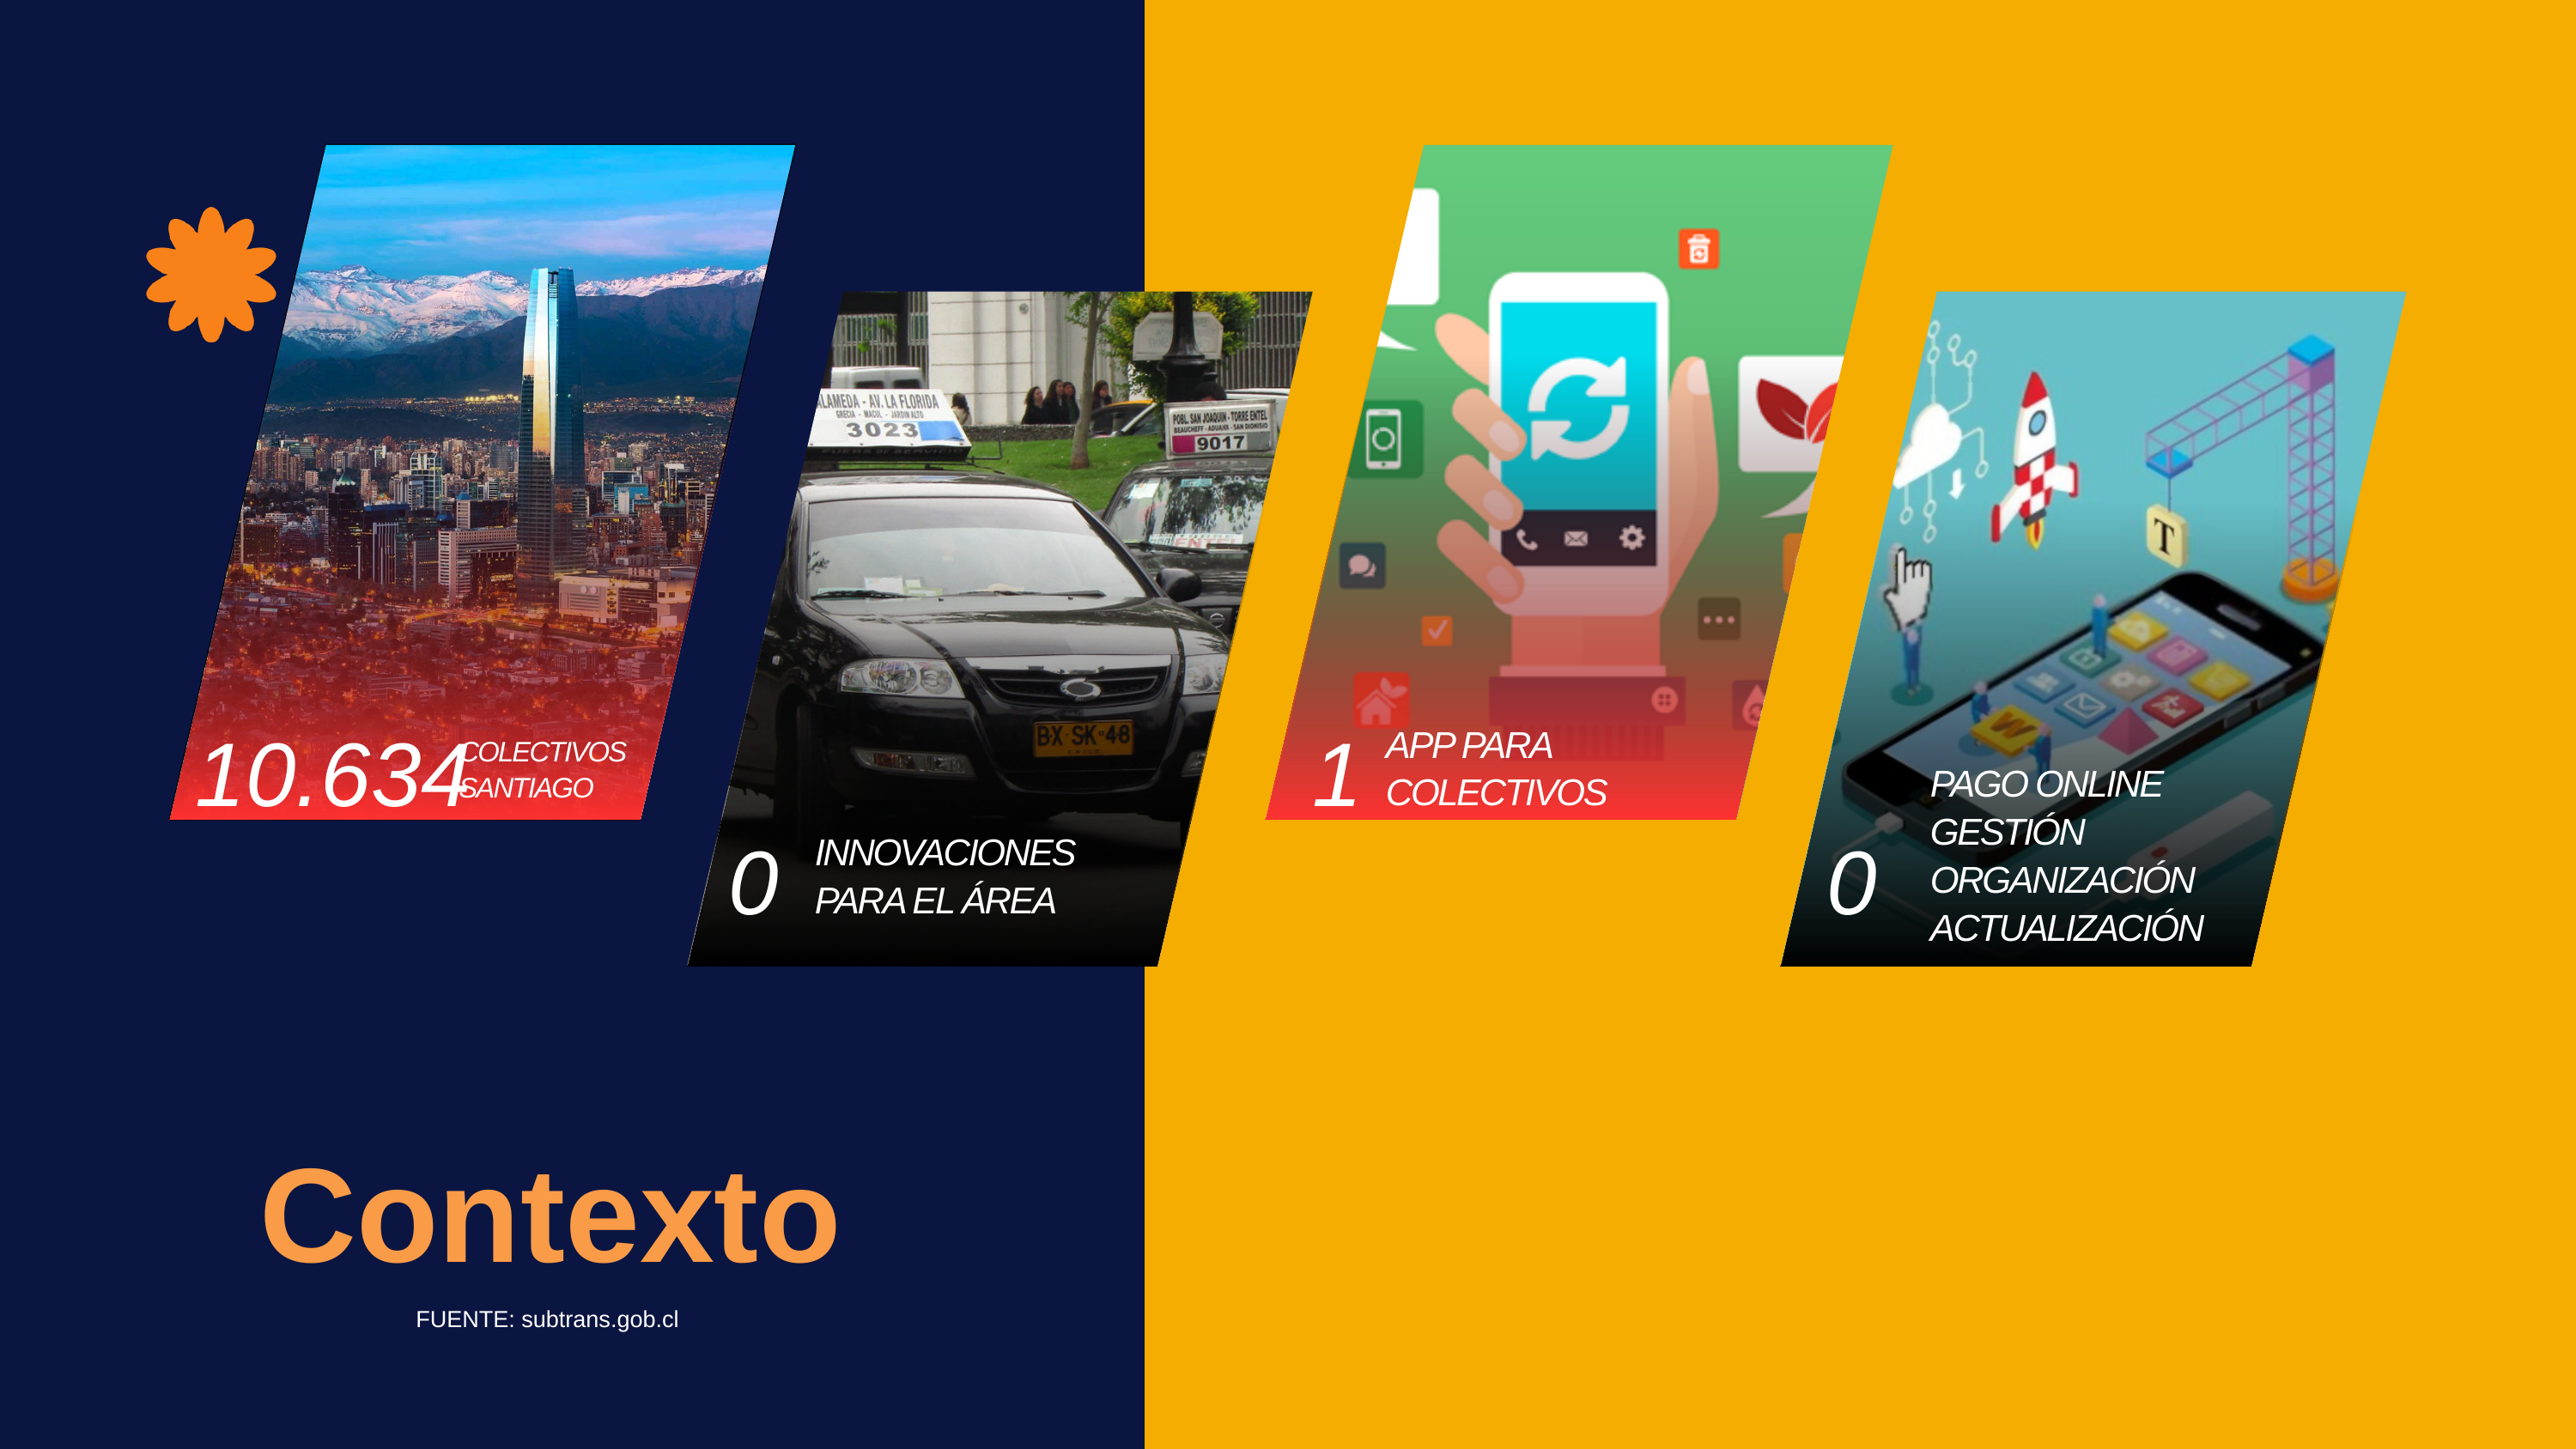

10.634
1

APP PARA COLECTIVOS

COLECTIVOSSANTIAGO

PAGO ONLINE
GESTIÓN
ORGANIZACIÓN
ACTUALIZACIÓN
0
0
INNOVACIONES PARA EL ÁREA
Contexto
FUENTE: subtrans.gob.cl